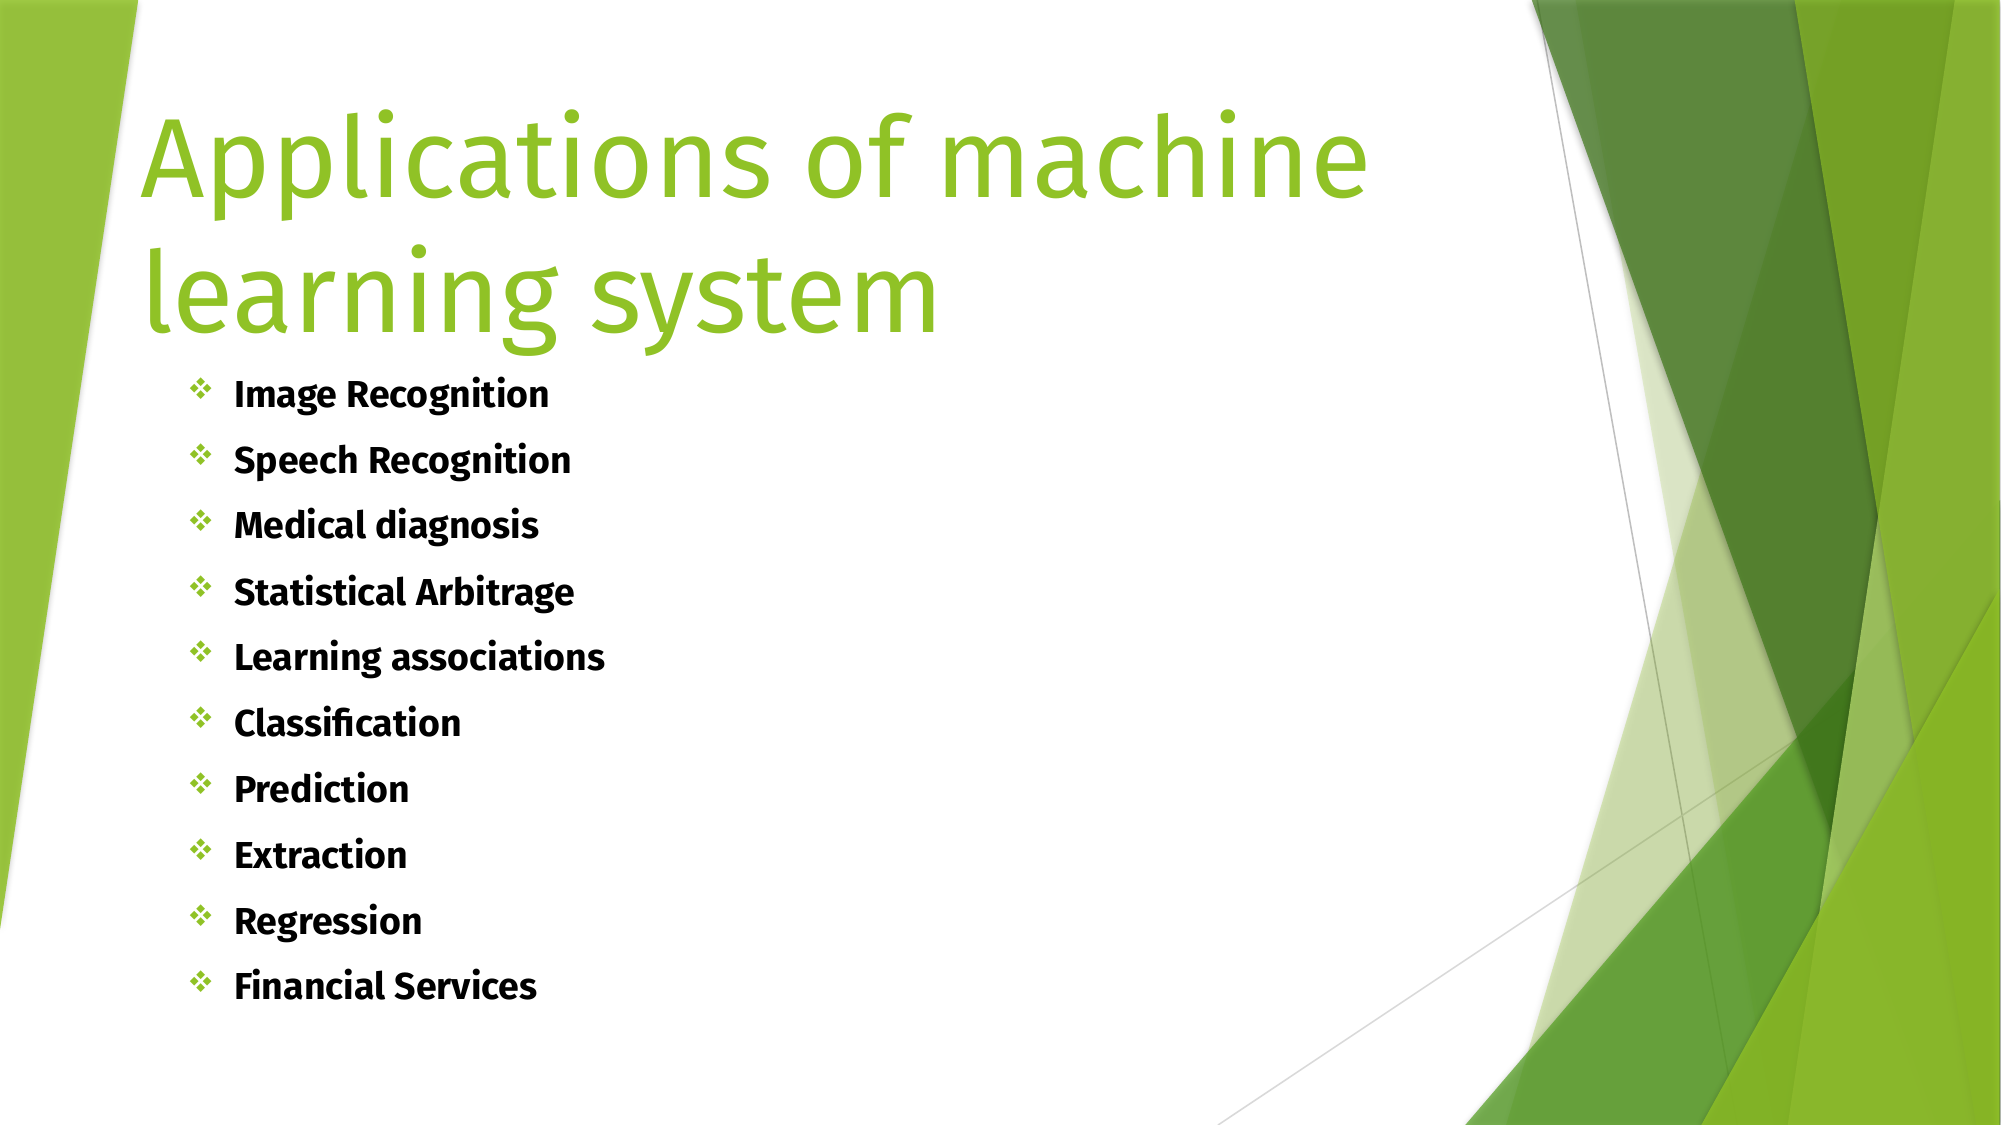

# Applications of machine learning system
Image Recognition
Speech Recognition
Medical diagnosis
Statistical Arbitrage
Learning associations
Classification
Prediction
Extraction
Regression
Financial Services